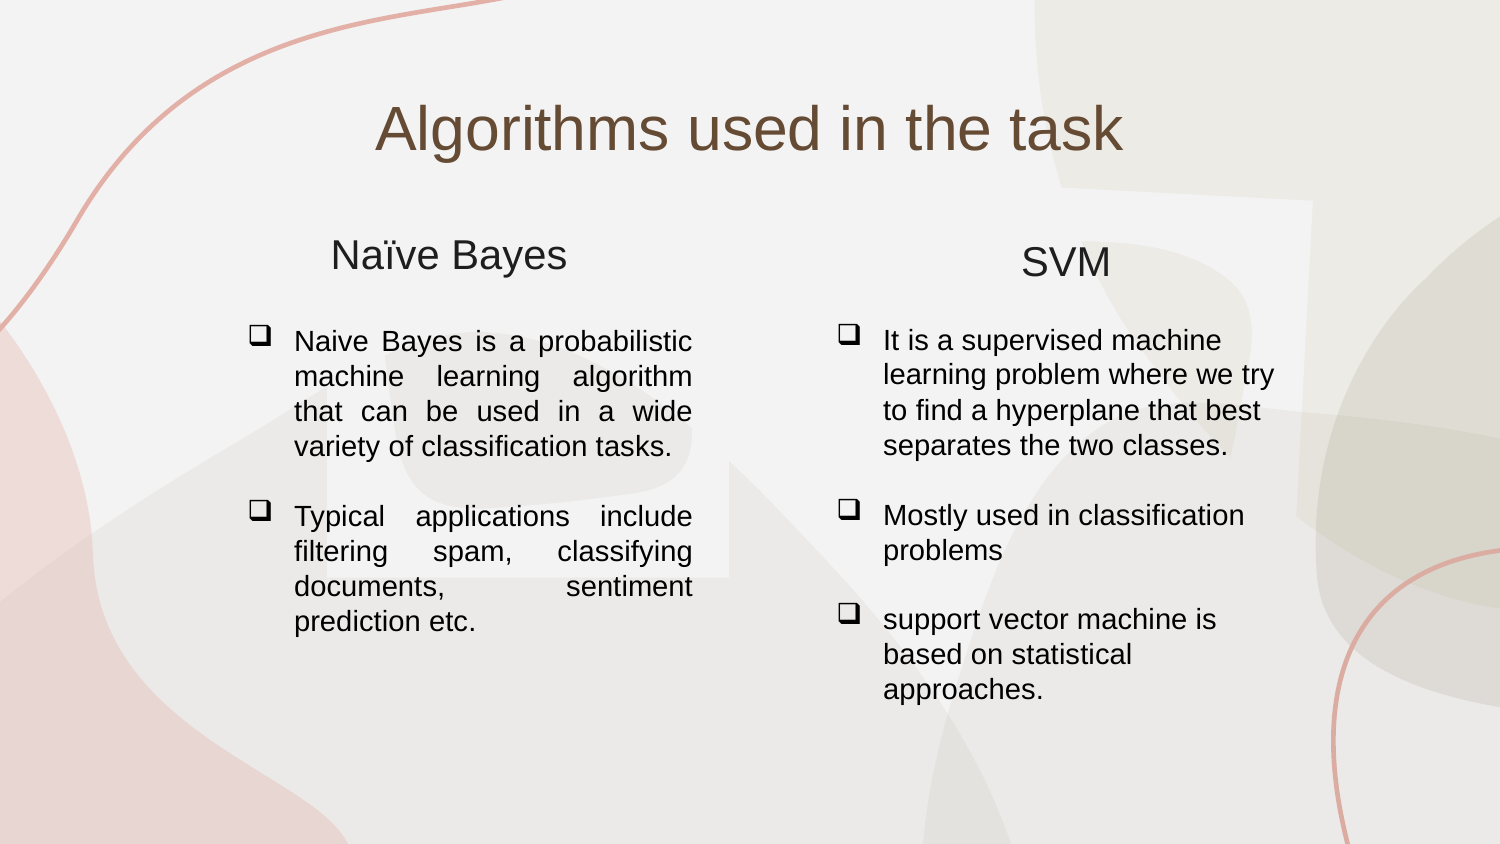

# Algorithms used in the task

Naïve Bayes
SVM
It is a supervised machine learning problem where we try to find a hyperplane that best separates the two classes.

Mostly used in classification problems

support vector machine is based on statistical approaches.
Naive Bayes is a probabilistic machine learning algorithm that can be used in a wide variety of classification tasks.

Typical applications include filtering spam, classifying documents, sentiment prediction etc.